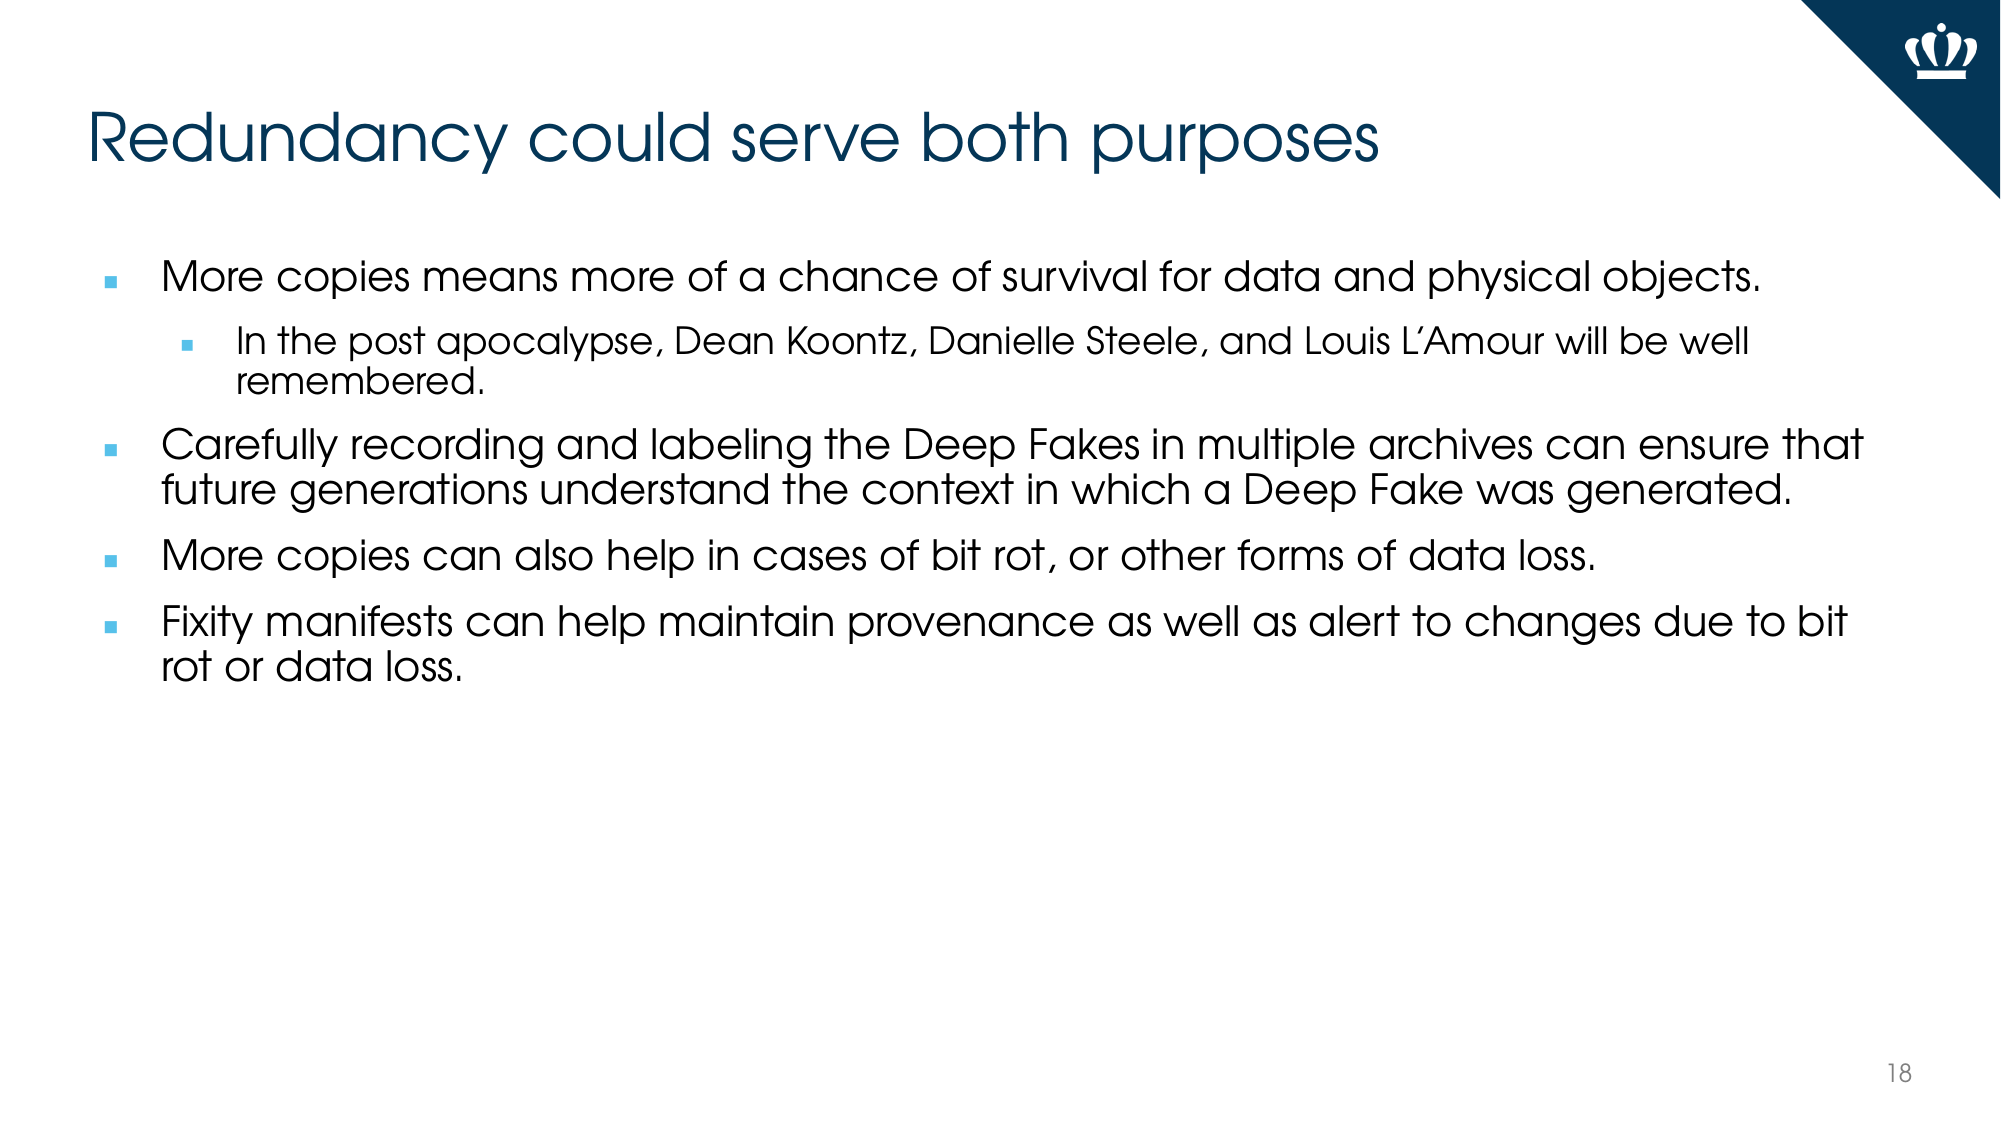

# Redundancy could serve both purposes
More copies means more of a chance of survival for data and physical objects.
In the post apocalypse, Dean Koontz, Danielle Steele, and Louis L’Amour will be well remembered.
Carefully recording and labeling the Deep Fakes in multiple archives can ensure that future generations understand the context in which a Deep Fake was generated.
More copies can also help in cases of bit rot, or other forms of data loss.
Fixity manifests can help maintain provenance as well as alert to changes due to bit rot or data loss.

18